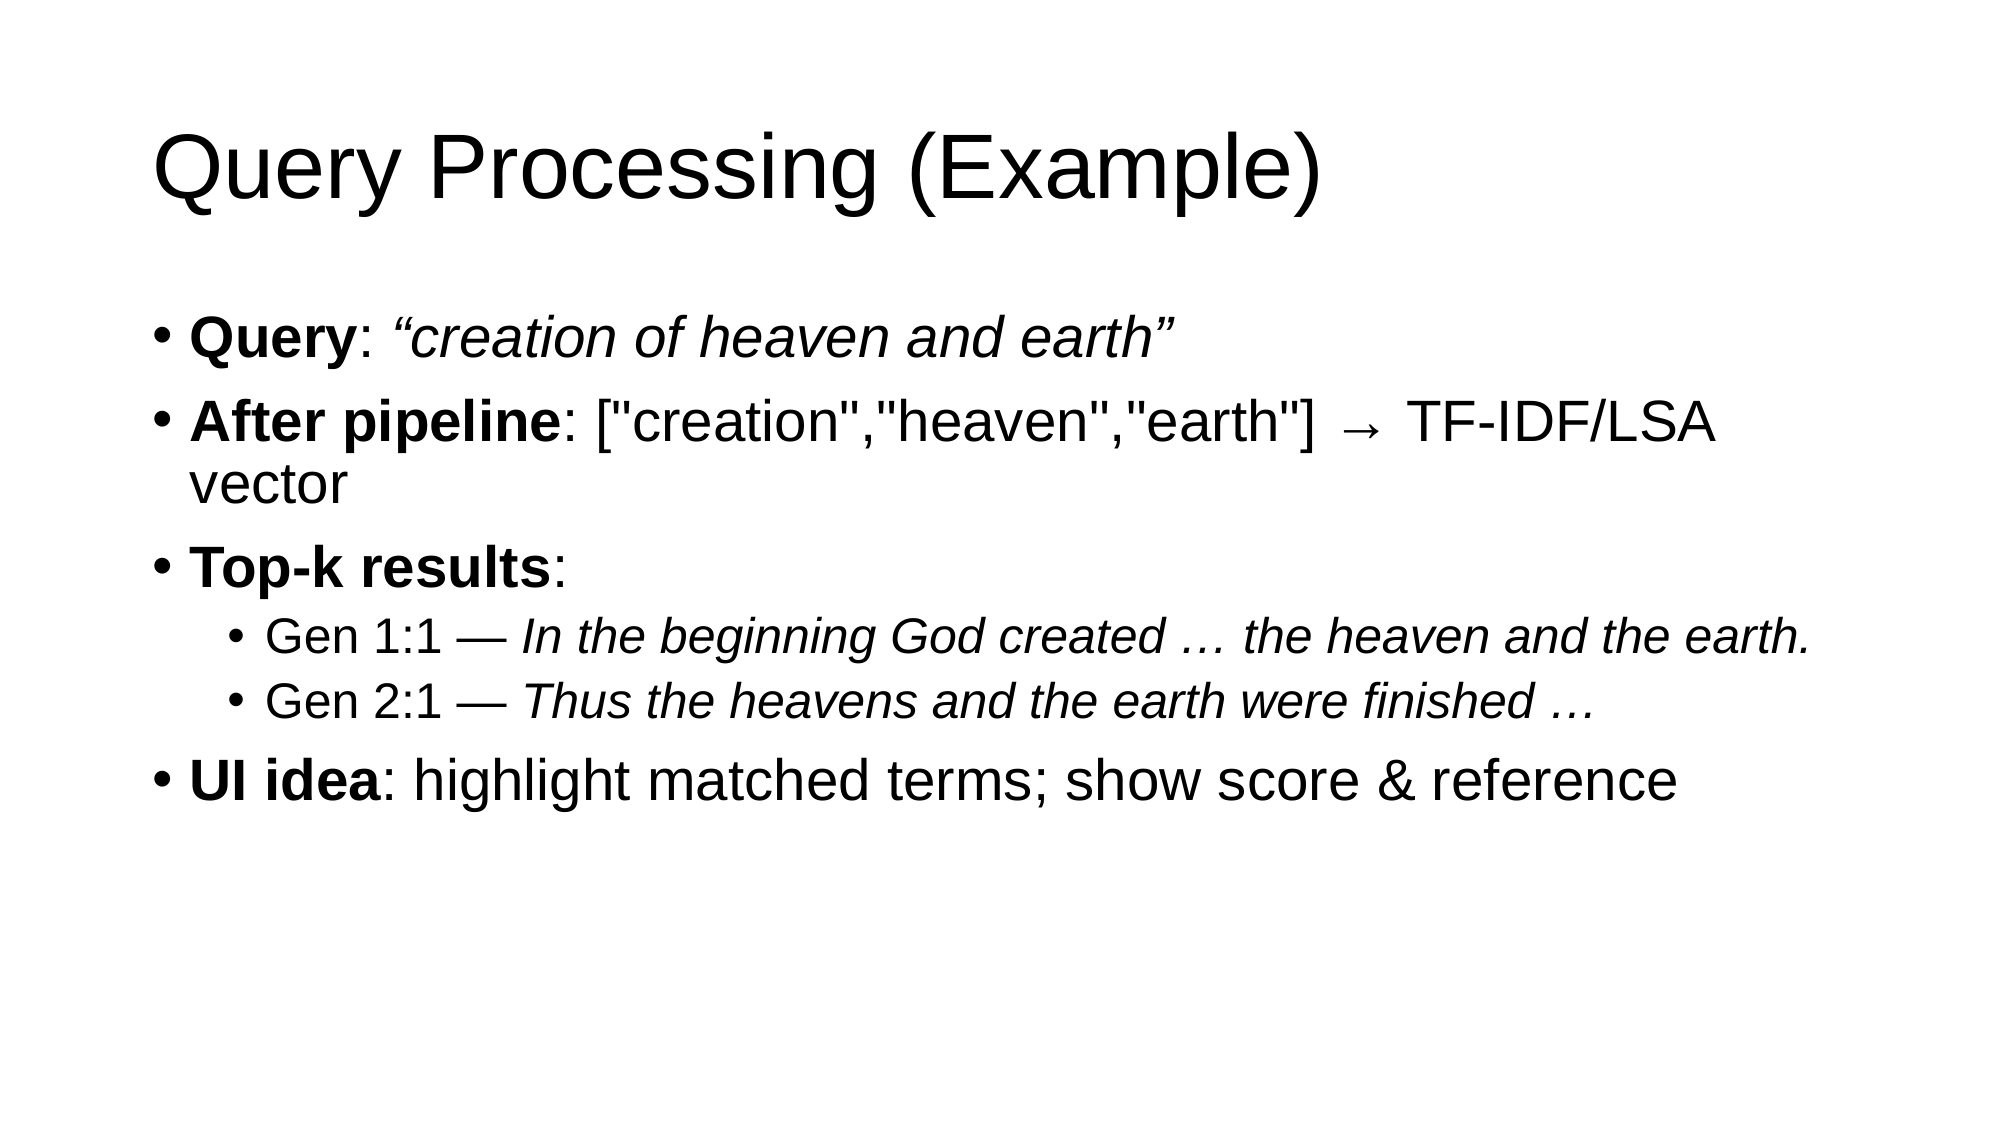

# Query Processing (Example)
Query: “creation of heaven and earth”
After pipeline: ["creation","heaven","earth"] → TF-IDF/LSA vector
Top-k results:
Gen 1:1 — In the beginning God created … the heaven and the earth.
Gen 2:1 — Thus the heavens and the earth were finished …
UI idea: highlight matched terms; show score & reference